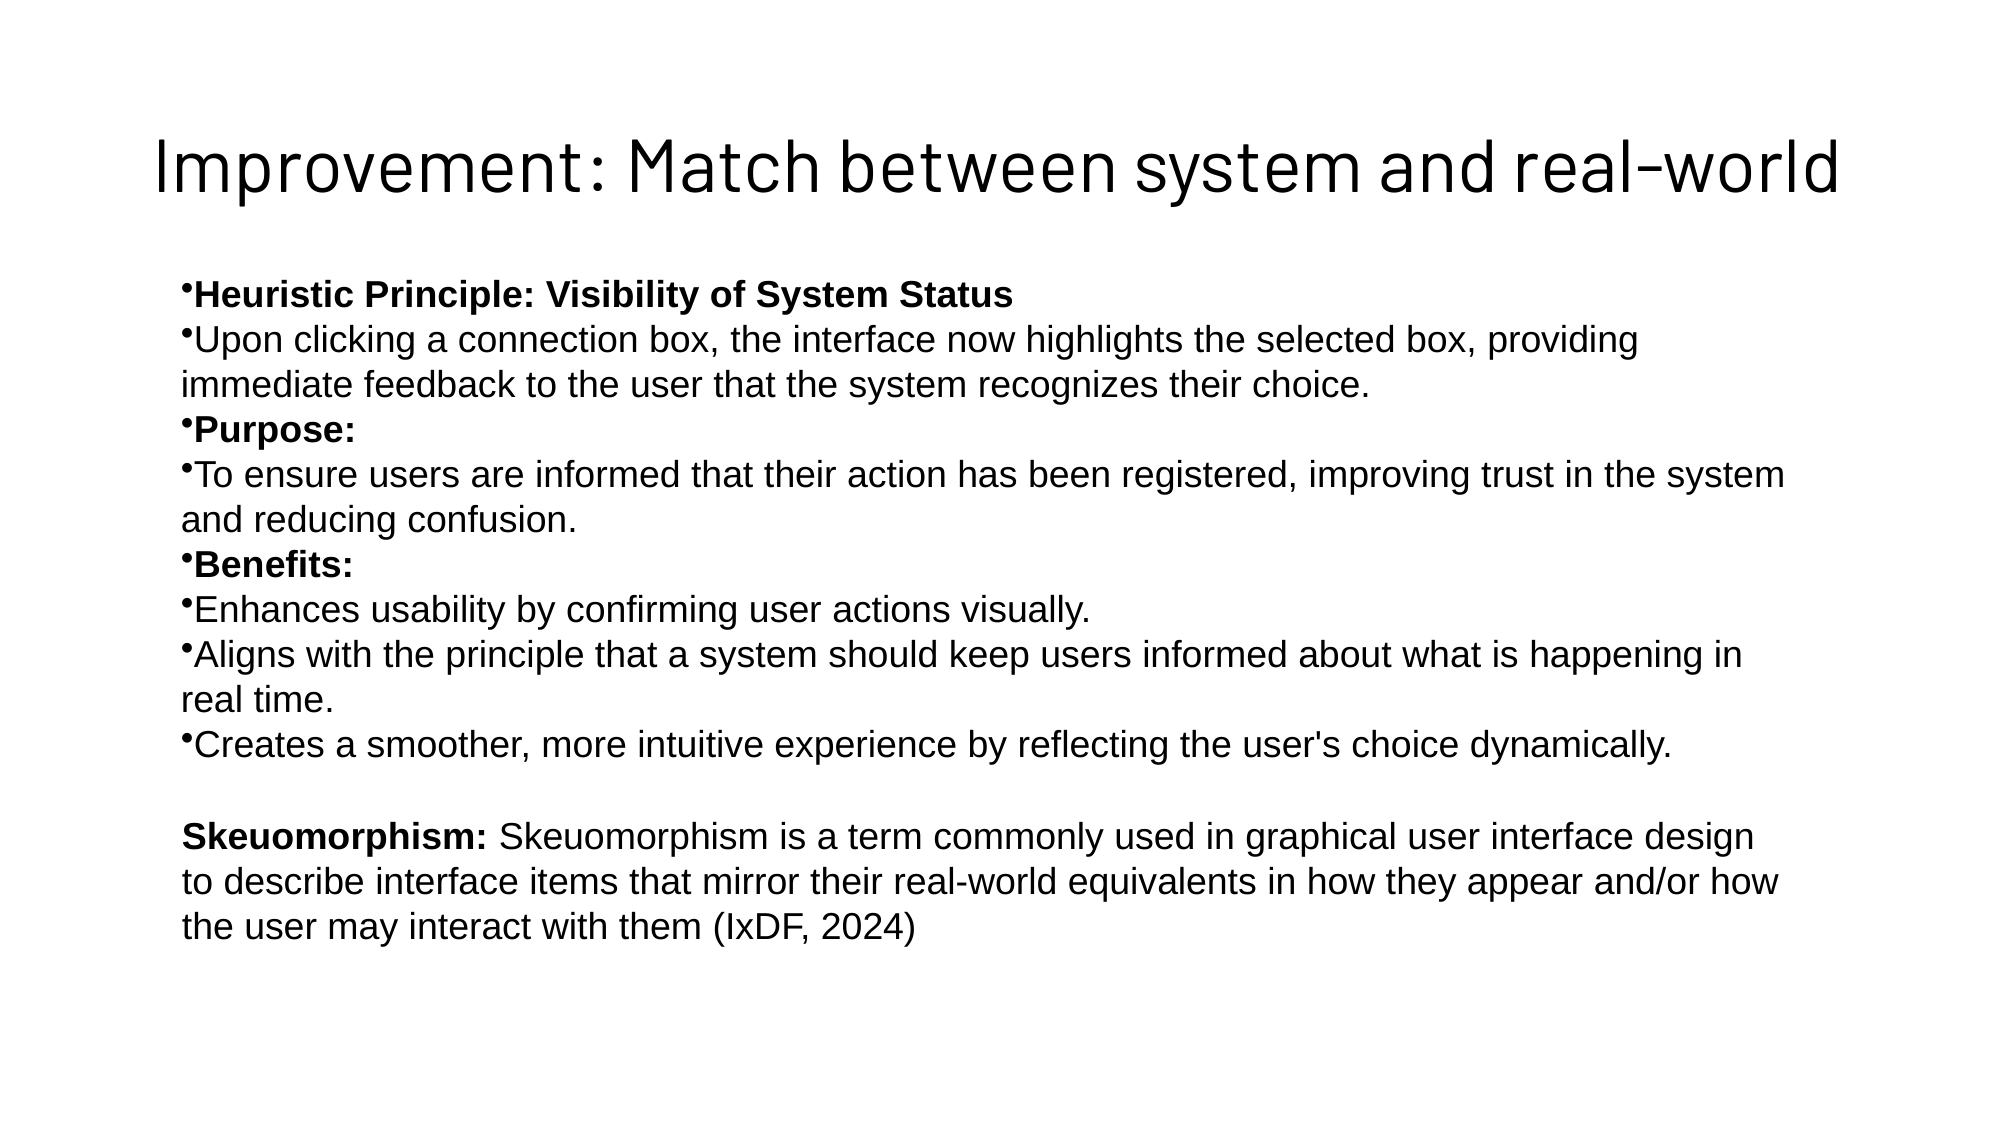

# Improvement: Match between system and real-world
Heuristic Principle: Visibility of System Status
Upon clicking a connection box, the interface now highlights the selected box, providing immediate feedback to the user that the system recognizes their choice.
Purpose:
To ensure users are informed that their action has been registered, improving trust in the system and reducing confusion.
Benefits:
Enhances usability by confirming user actions visually.
Aligns with the principle that a system should keep users informed about what is happening in real time.
Creates a smoother, more intuitive experience by reflecting the user's choice dynamically.
Skeuomorphism: Skeuomorphism is a term commonly used in graphical user interface design to describe interface items that mirror their real-world equivalents in how they appear and/or how the user may interact with them (IxDF, 2024)